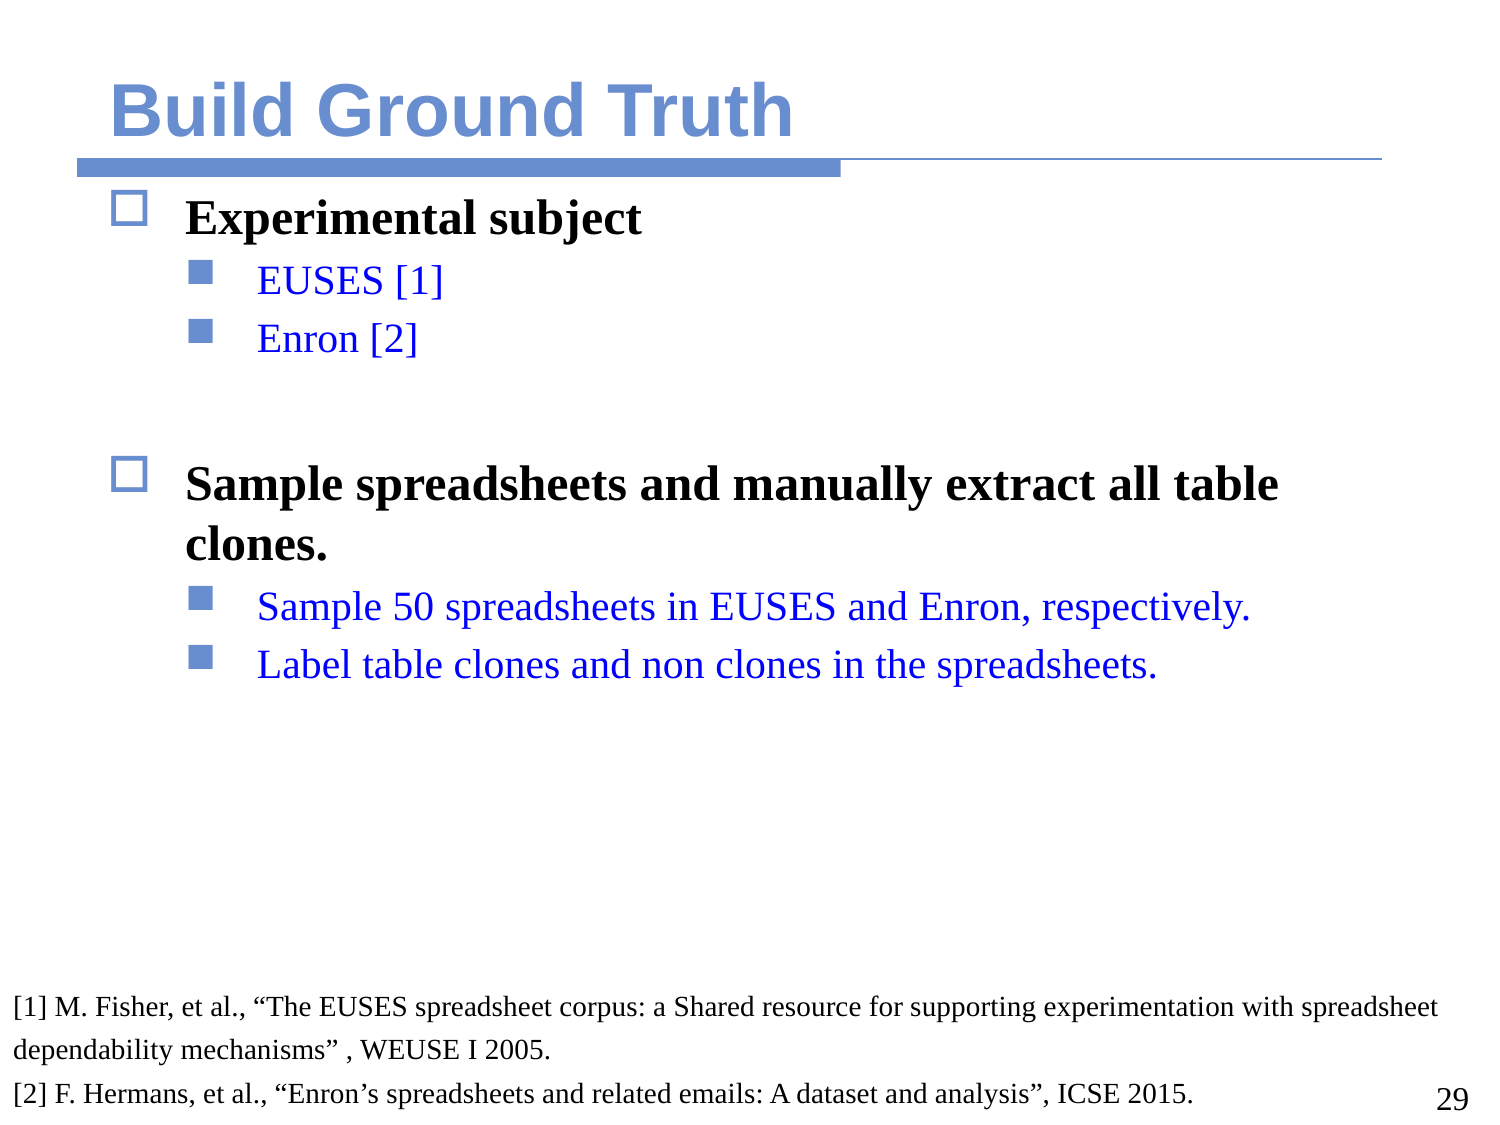

# Build Ground Truth
Experimental subject
EUSES [1]
Enron [2]

Sample spreadsheets and manually extract all table clones.
Sample 50 spreadsheets in EUSES and Enron, respectively.
Label table clones and non clones in the spreadsheets.
[1] M. Fisher, et al., “The EUSES spreadsheet corpus: a Shared resource for supporting experimentation with spreadsheet dependability mechanisms” , WEUSE I 2005.
[2] F. Hermans, et al., “Enron’s spreadsheets and related emails: A dataset and analysis”, ICSE 2015.
29